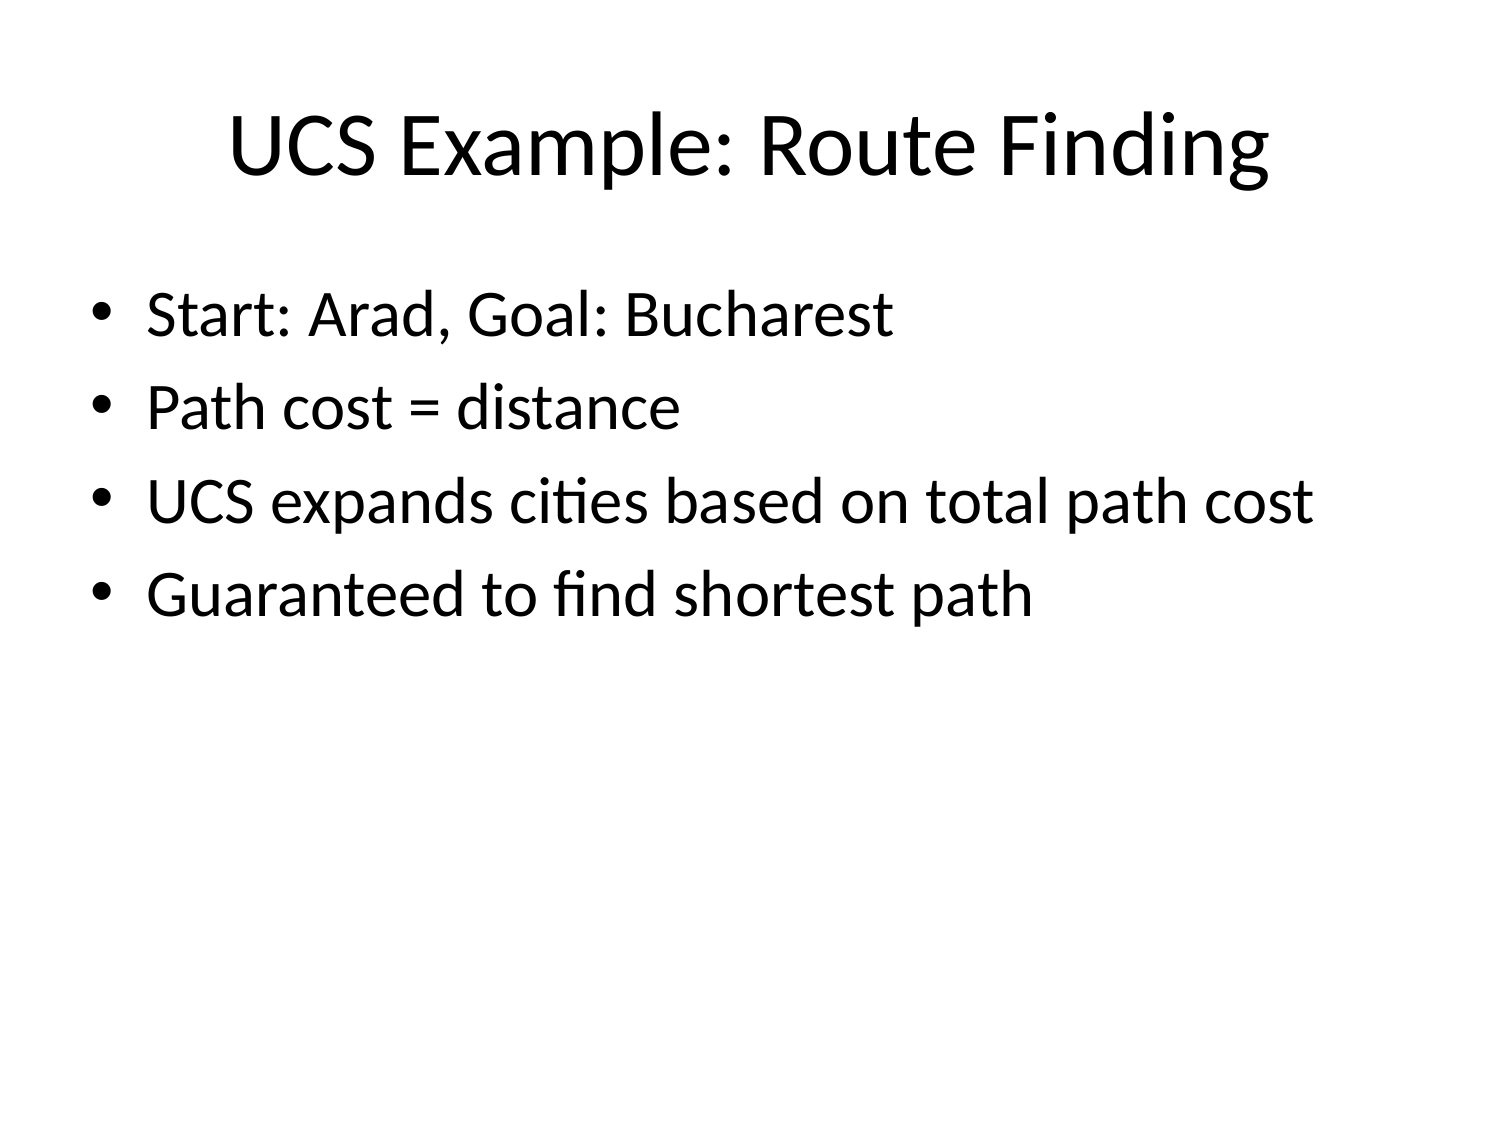

# UCS Example: Route Finding
Start: Arad, Goal: Bucharest
Path cost = distance
UCS expands cities based on total path cost
Guaranteed to find shortest path